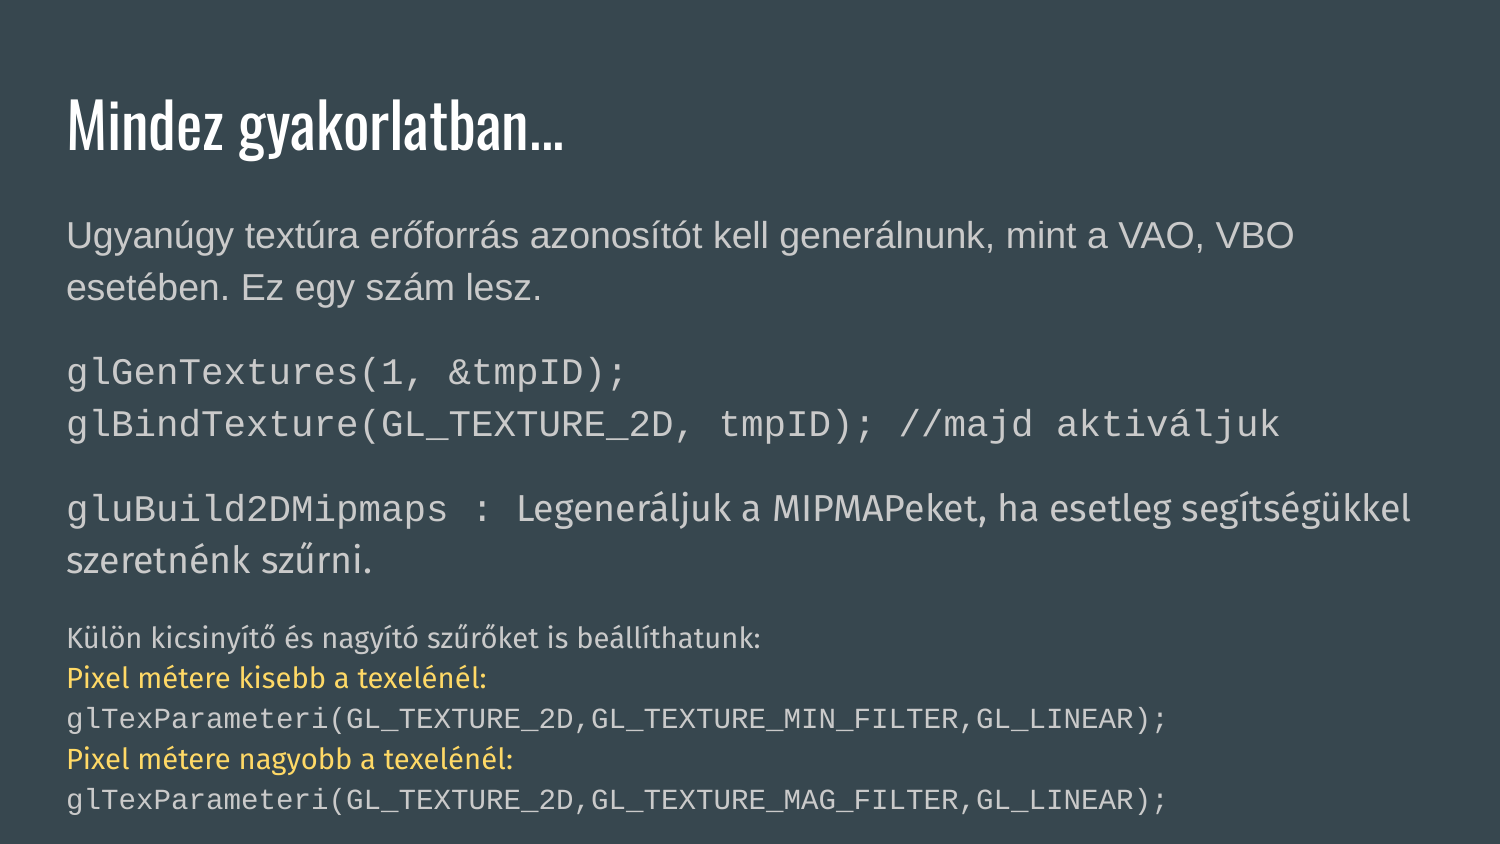

# Mindez gyakorlatban...
Ugyanúgy textúra erőforrás azonosítót kell generálnunk, mint a VAO, VBO esetében. Ez egy szám lesz.
glGenTextures(1, &tmpID);
glBindTexture(GL_TEXTURE_2D, tmpID); //majd aktiváljuk
gluBuild2DMipmaps : Legeneráljuk a MIPMAPeket, ha esetleg segítségükkel szeretnénk szűrni.
Külön kicsinyítő és nagyító szűrőket is beállíthatunk:
Pixel métere kisebb a texelénél: glTexParameteri(GL_TEXTURE_2D,GL_TEXTURE_MIN_FILTER,GL_LINEAR);
Pixel métere nagyobb a texelénél: glTexParameteri(GL_TEXTURE_2D,GL_TEXTURE_MAG_FILTER,GL_LINEAR);